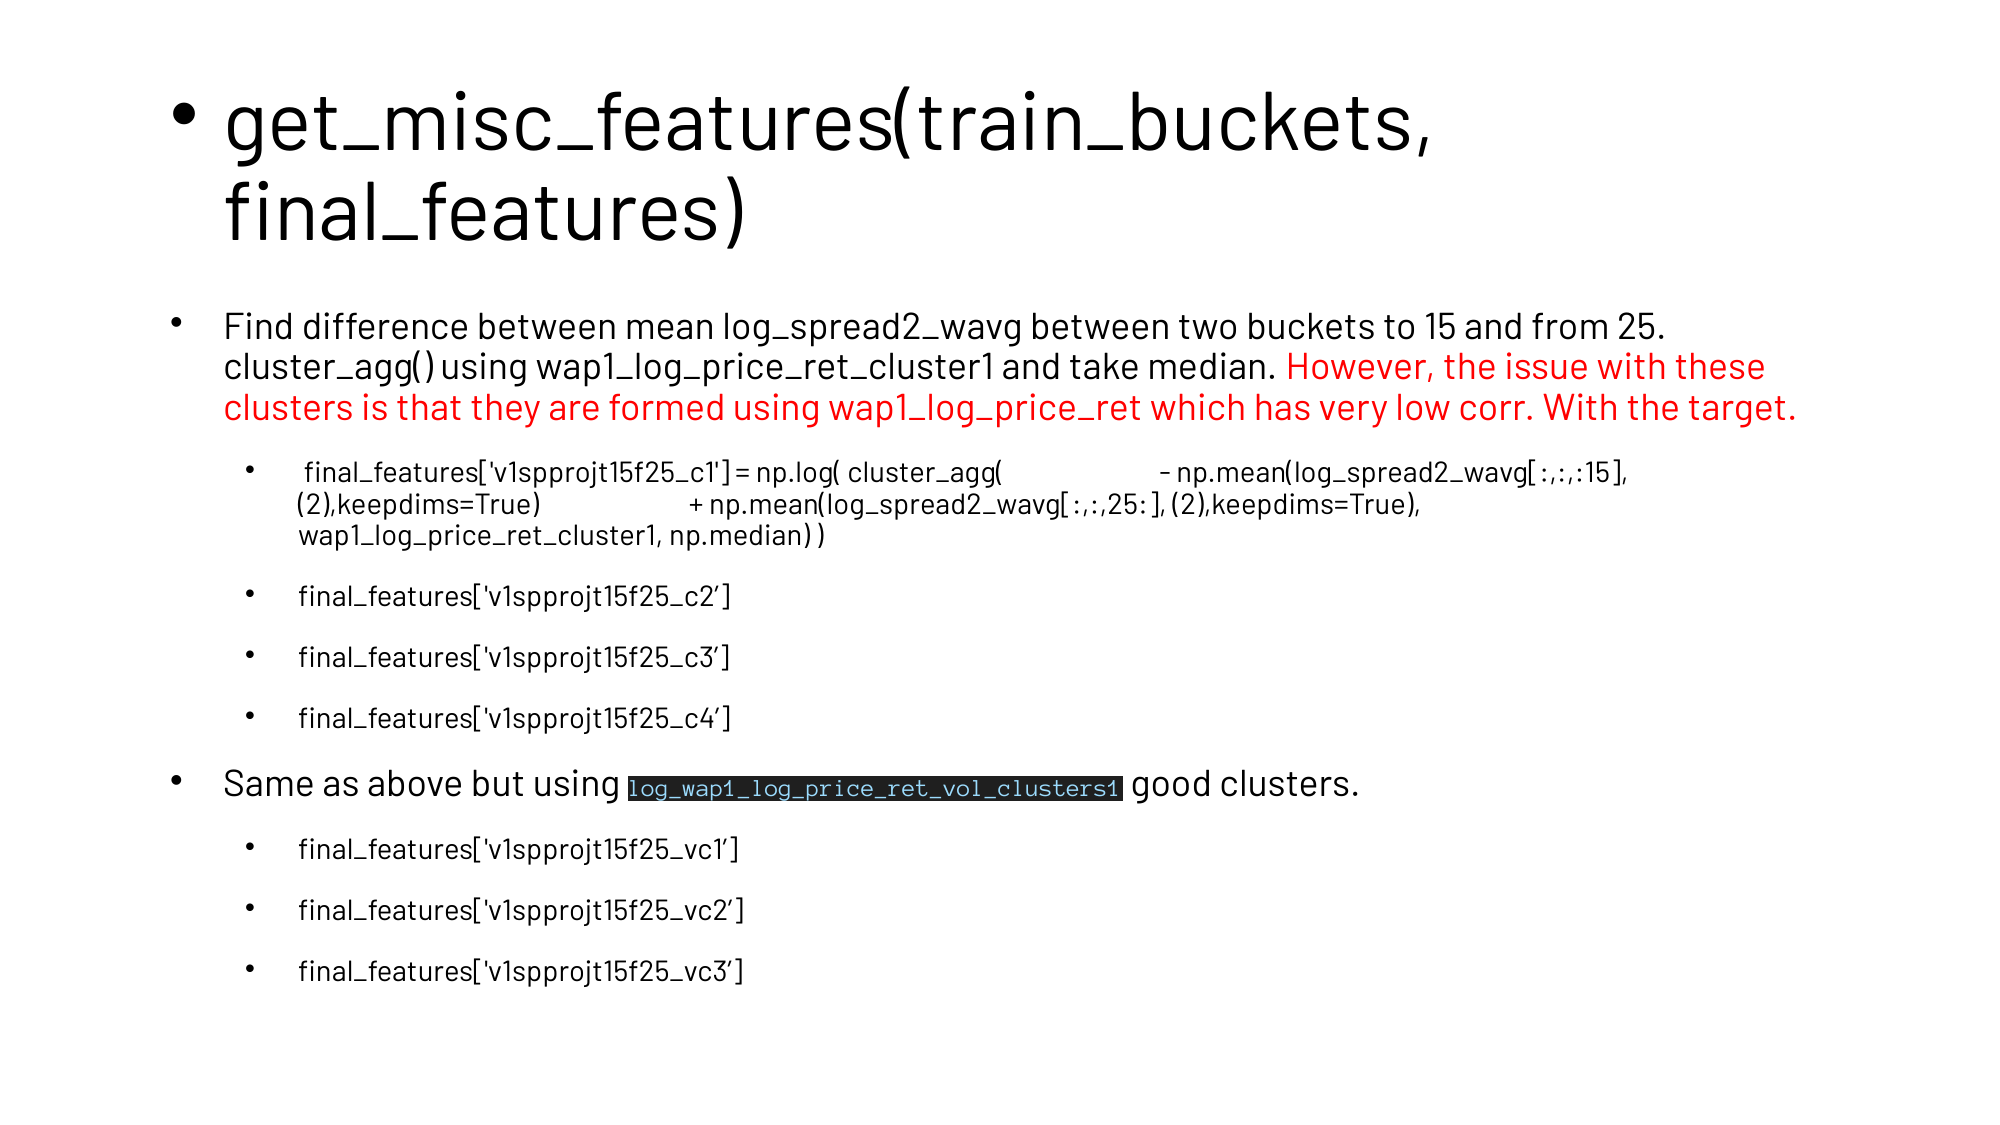

# get_misc_features(train_buckets, final_features)
Find difference between mean log_spread2_wavg between two buckets to 15 and from 25. cluster_agg() using wap1_log_price_ret_cluster1 and take median. However, the issue with these clusters is that they are formed using wap1_log_price_ret which has very low corr. With the target.
 final_features['v1spprojt15f25_c1'] = np.log( cluster_agg(                           - np.mean(log_spread2_wavg[:,:,:15], (2),keepdims=True)                          + np.mean(log_spread2_wavg[:,:,25:], (2),keepdims=True),                           wap1_log_price_ret_cluster1, np.median) )
final_features['v1spprojt15f25_c2’]
final_features['v1spprojt15f25_c3’]
final_features['v1spprojt15f25_c4’]
Same as above but using log_wap1_log_price_ret_vol_clusters1 good clusters.
final_features['v1spprojt15f25_vc1’]
final_features['v1spprojt15f25_vc2’]
final_features['v1spprojt15f25_vc3’]